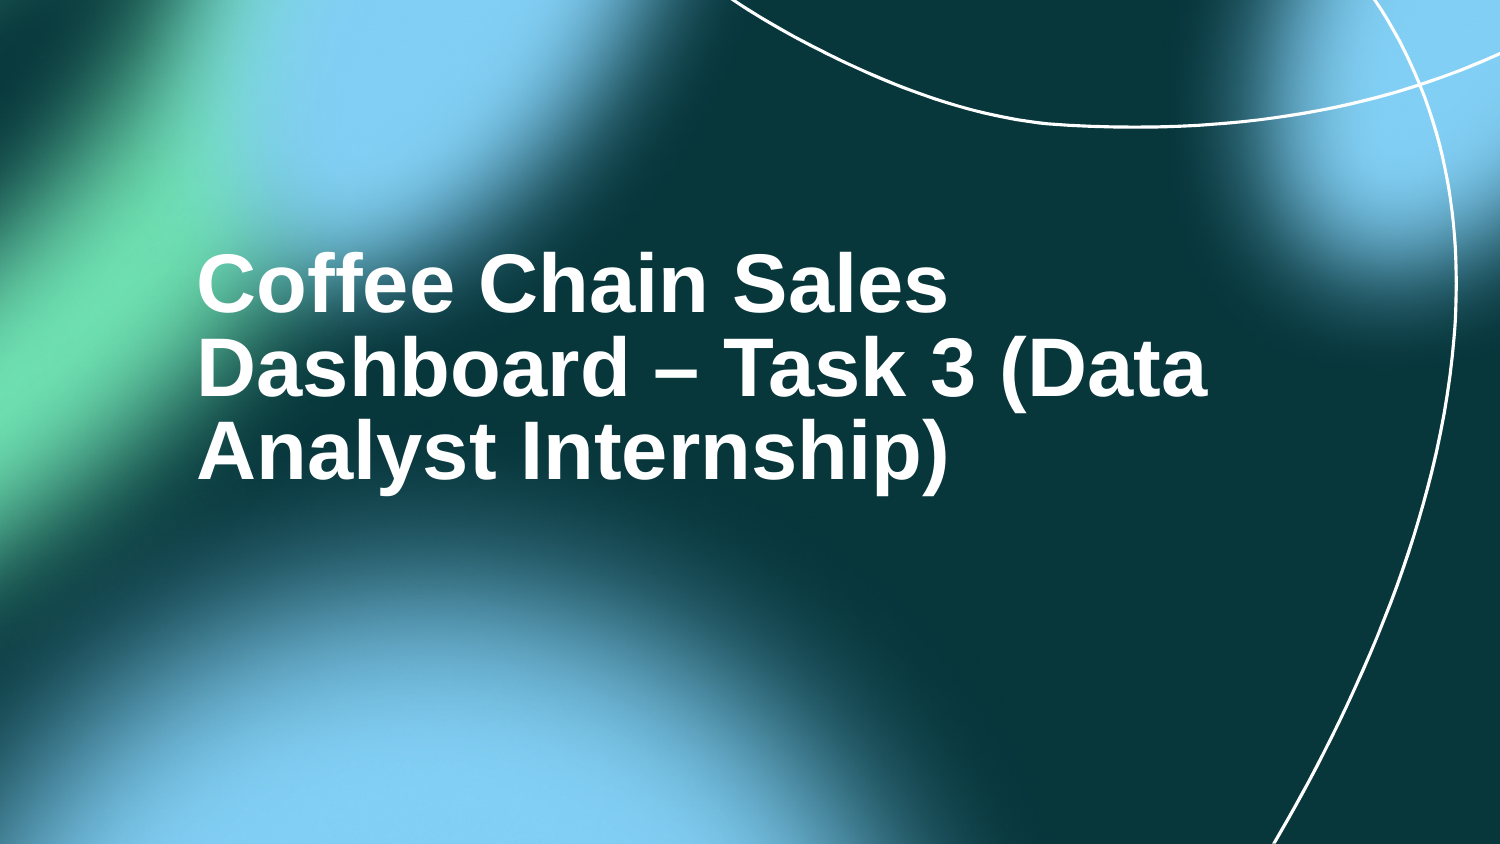

# Coffee Chain Sales Dashboard – Task 3 (Data Analyst Internship)